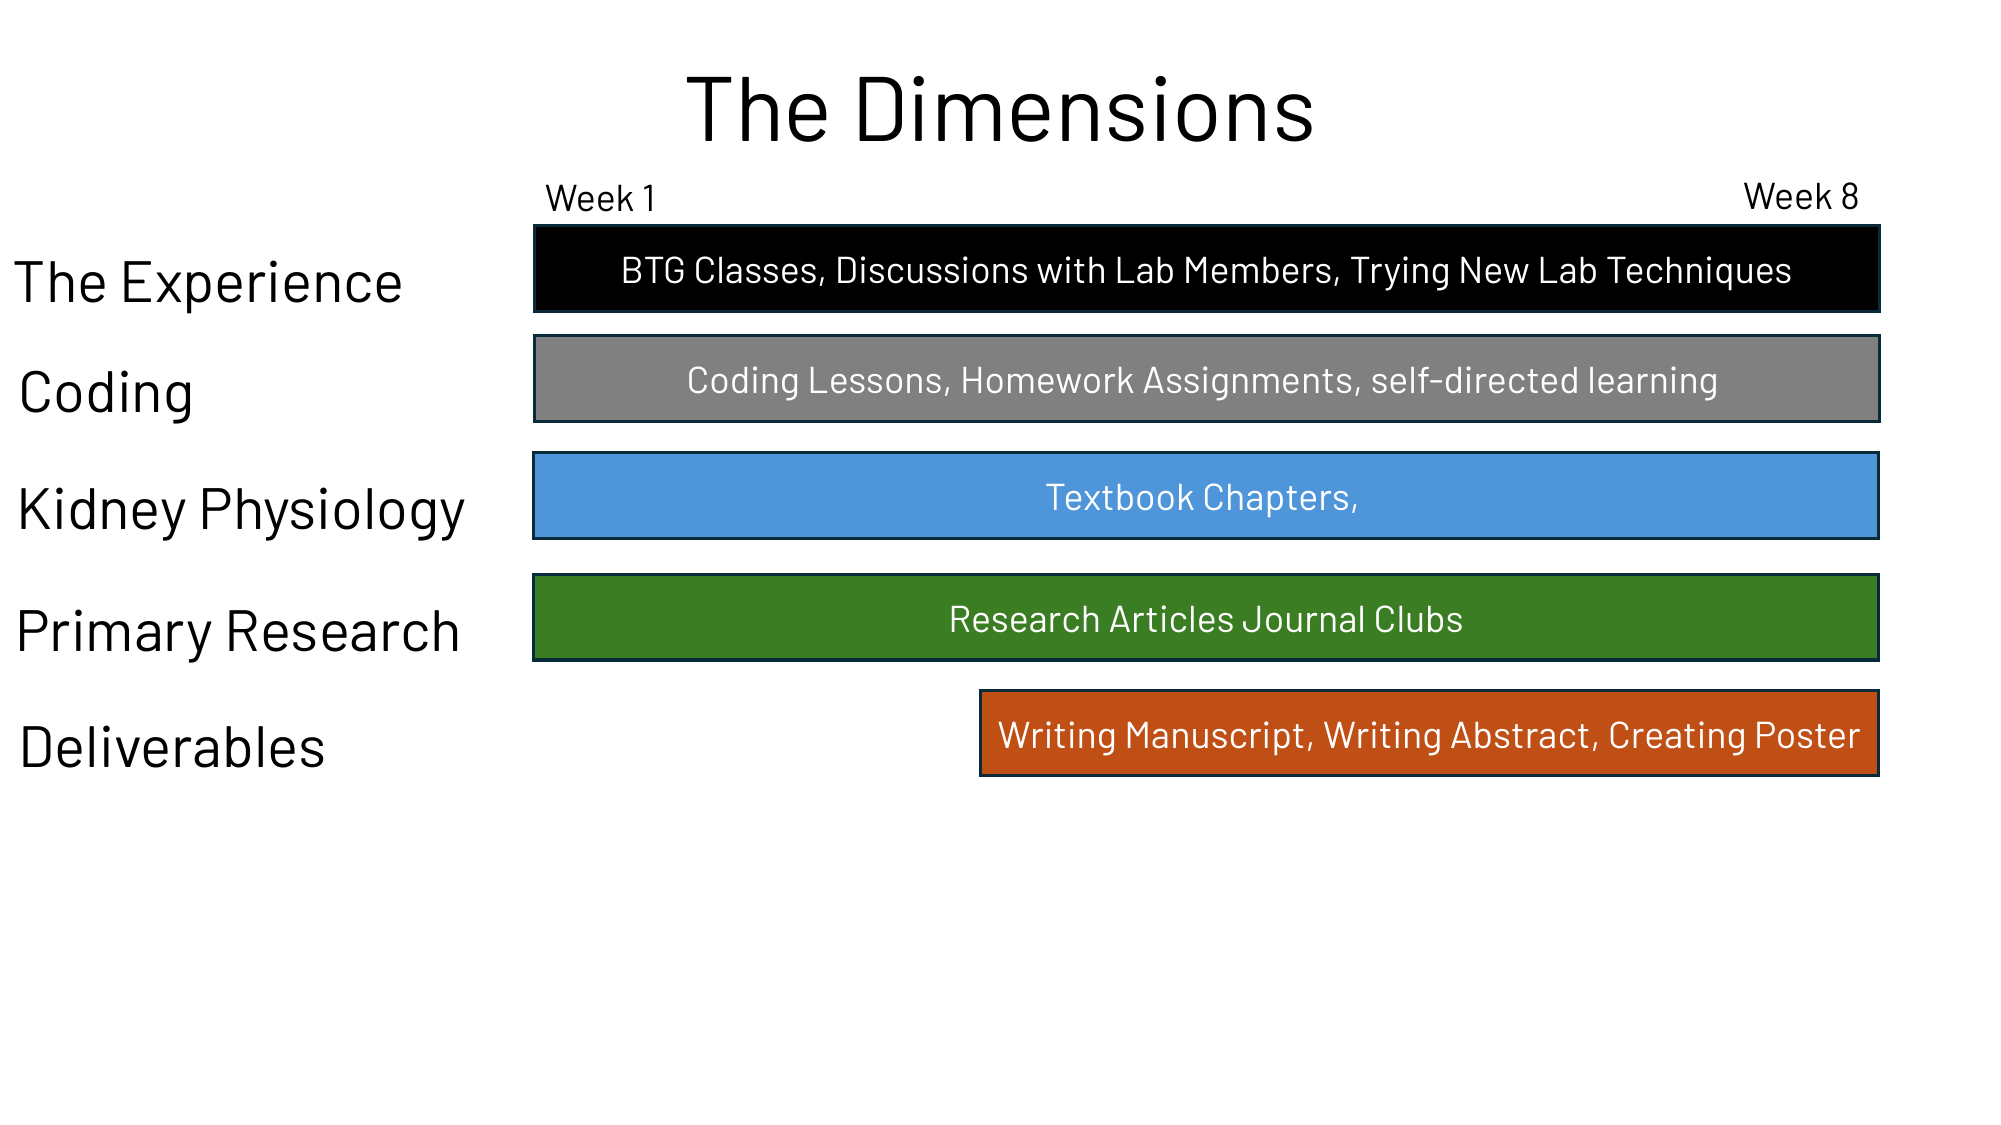

# The Dimensions
Week 8
Week 1
BTG Classes, Discussions with Lab Members, Trying New Lab Techniques
The Experience
Coding Lessons, Homework Assignments, self-directed learning
Coding
Textbook Chapters,
Kidney Physiology
Research Articles Journal Clubs
Primary Research
Writing Manuscript, Writing Abstract, Creating Poster
Deliverables